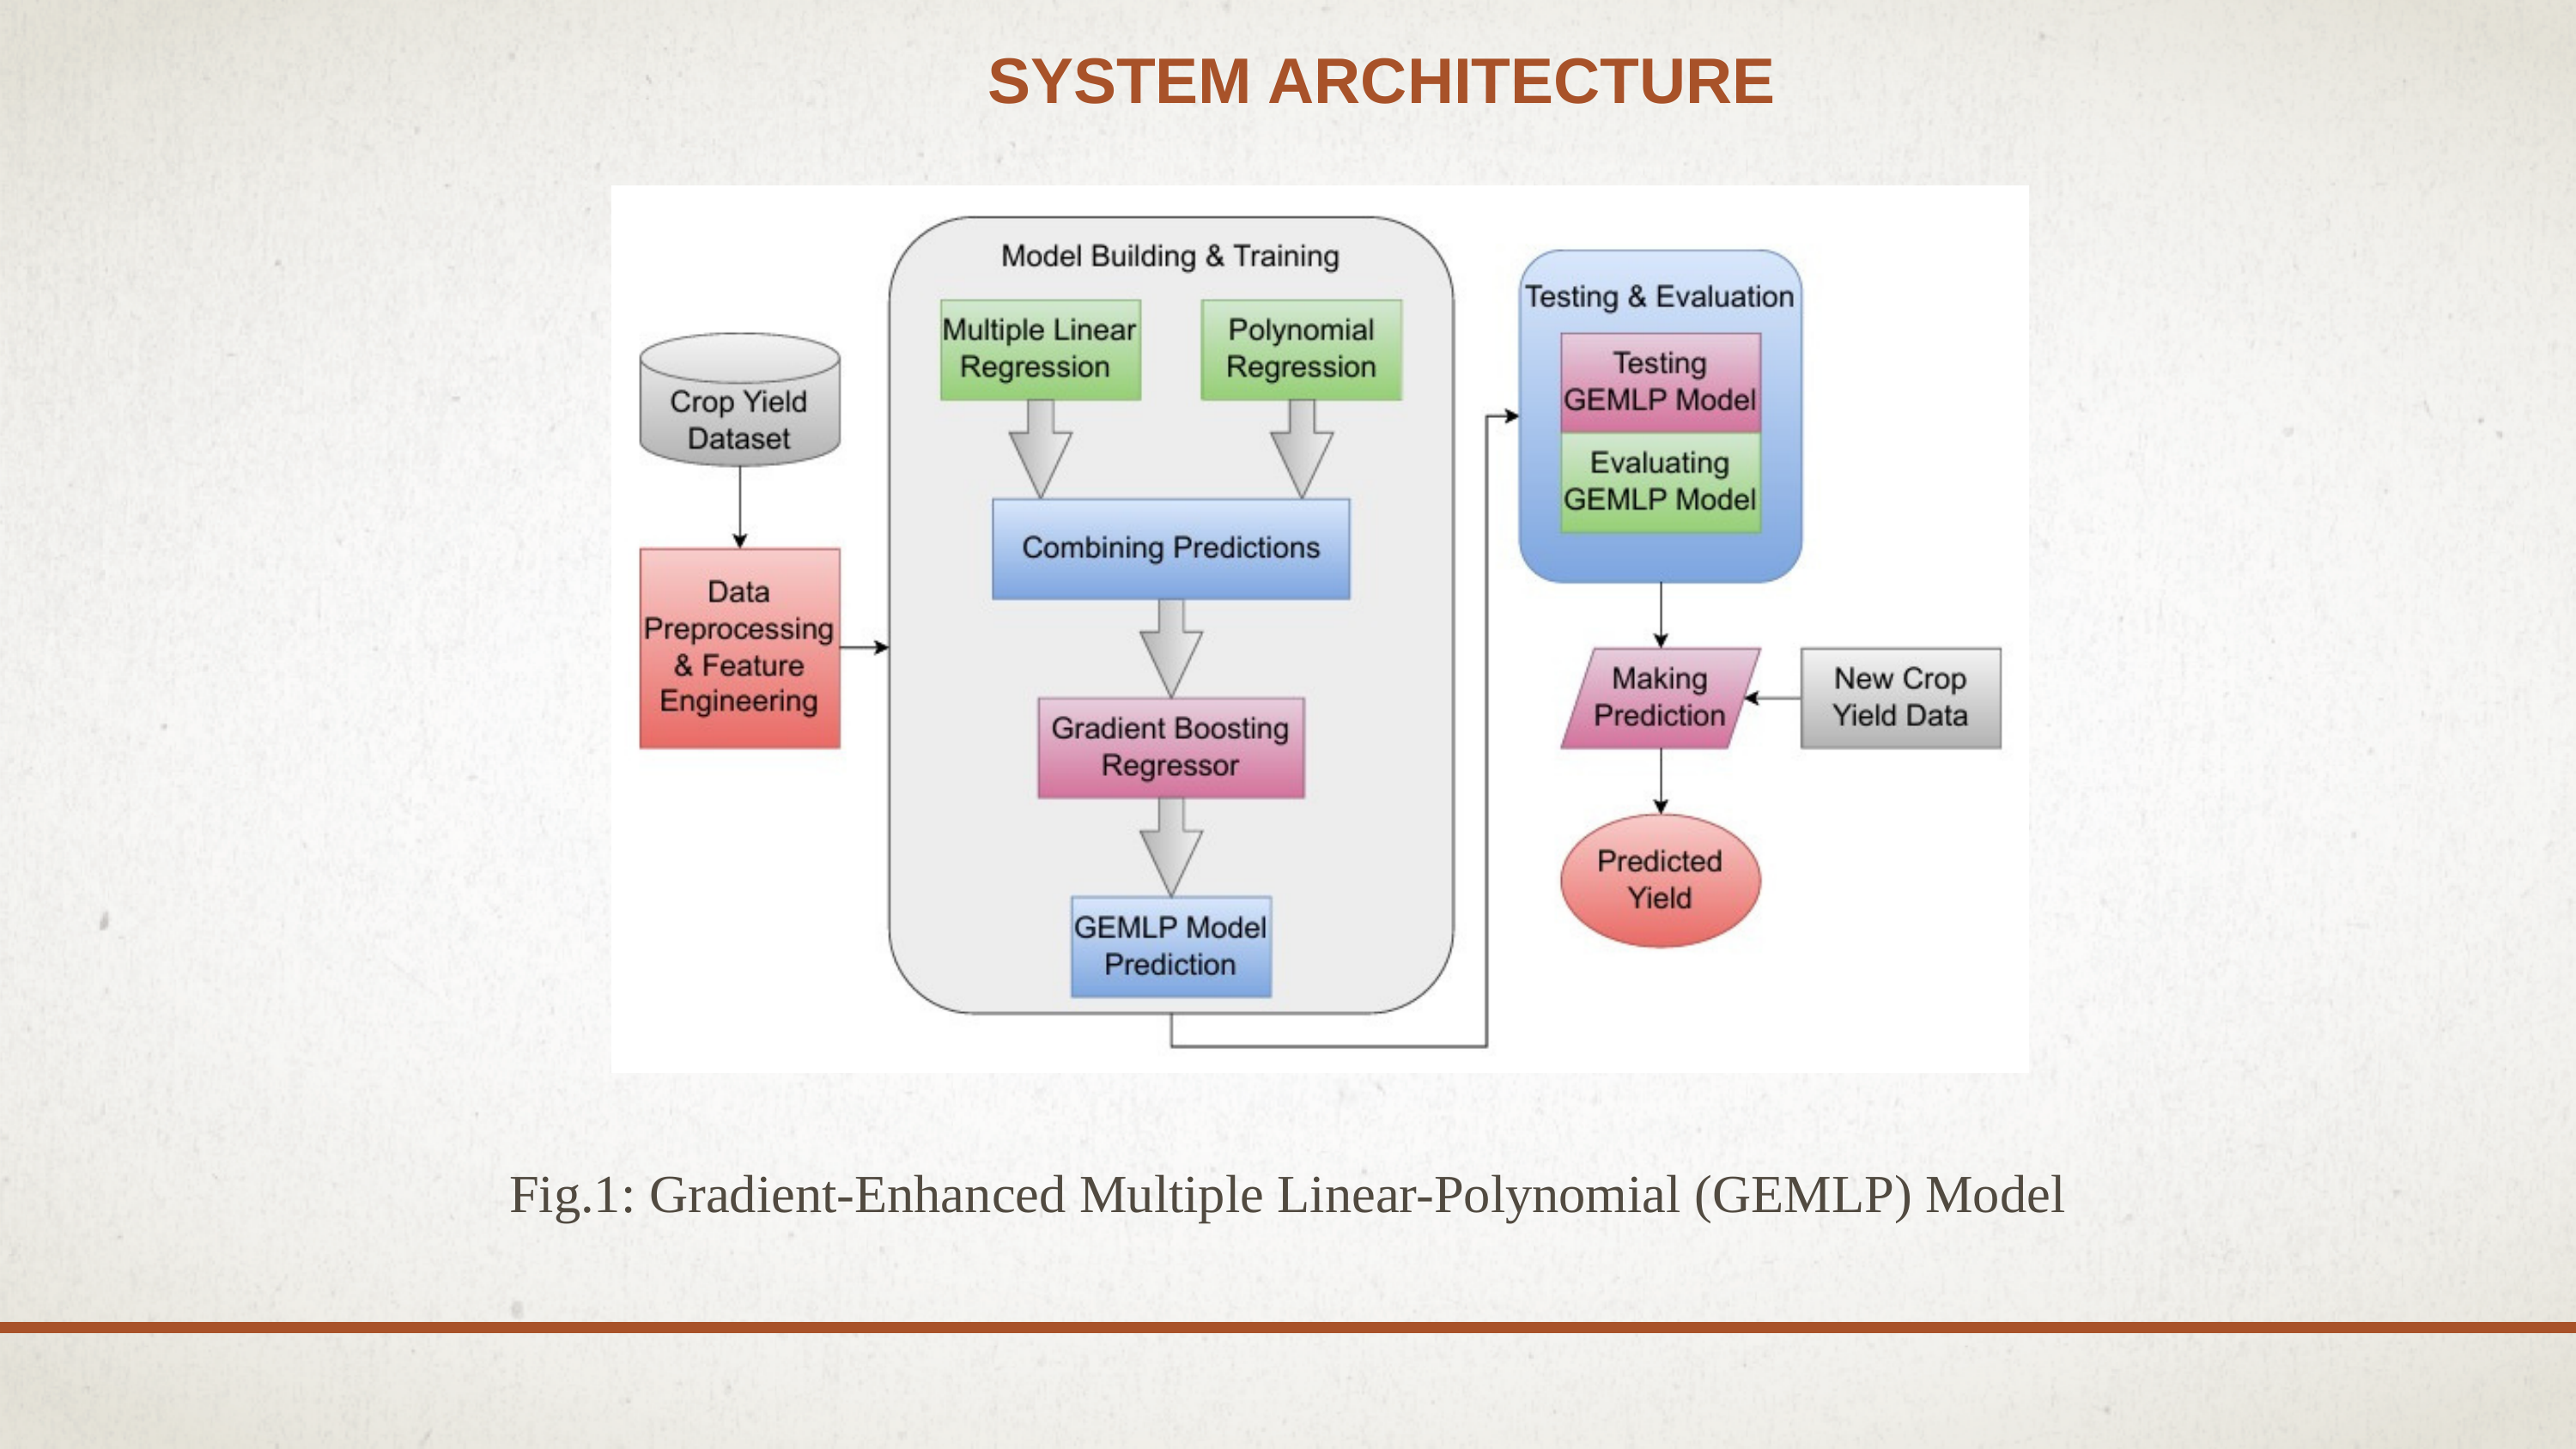

SYSTEM ARCHITECTURE

Fig.1: Gradient-Enhanced Multiple Linear-Polynomial (GEMLP) Model